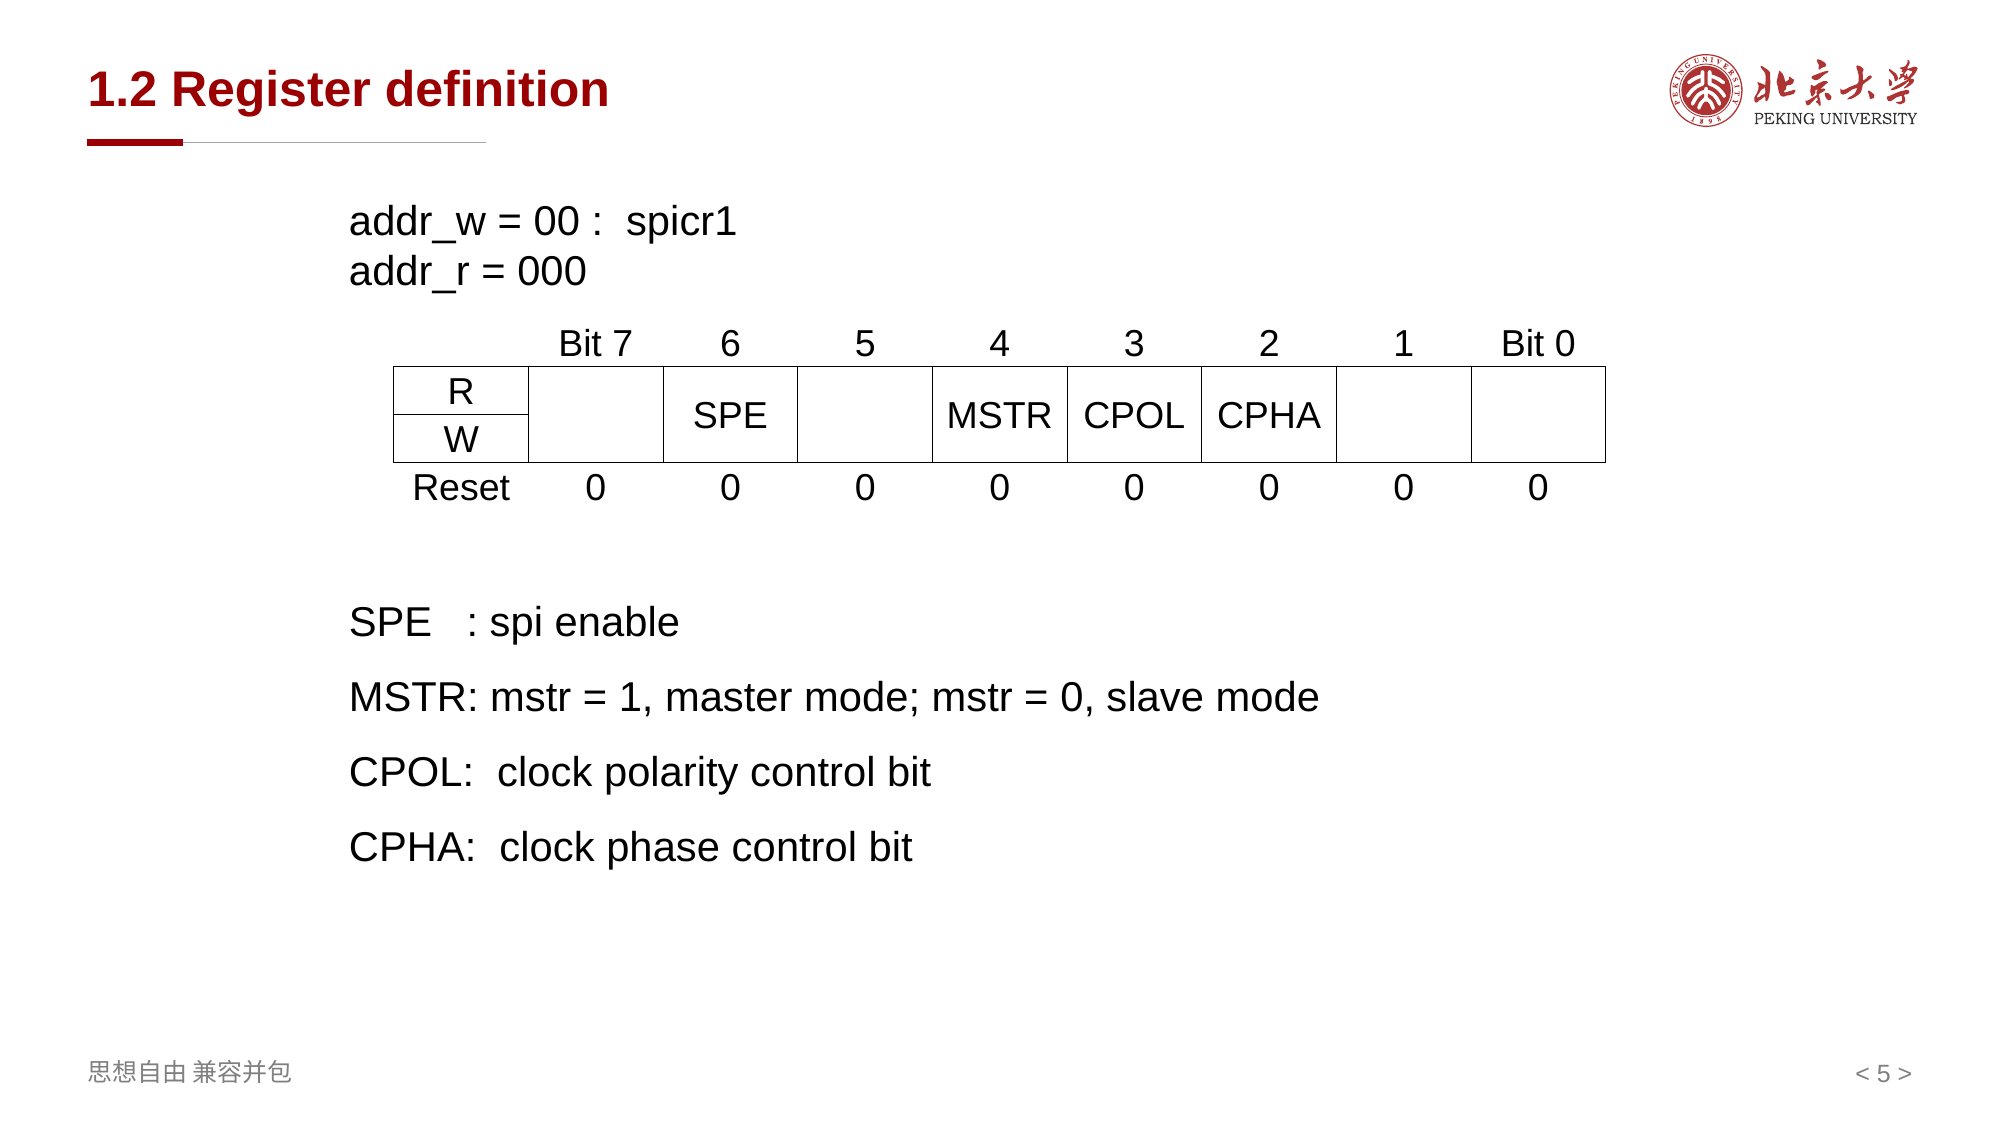

# 1.2 Register definition
addr_w = 00 :  spicr1
addr_r = 000
|  | Bit 7 | 6 | 5 | 4 | 3 | 2 | 1 | Bit 0 |
| --- | --- | --- | --- | --- | --- | --- | --- | --- |
| R |  | SPE |  | MSTR | CPOL | CPHA |  |  |
| W |  |  |  |  |  |  |  |  |
| Reset | 0 | 0 | 0 | 0 | 0 | 0 | 0 | 0 |
SPE   : spi enable
MSTR: mstr = 1, master mode; mstr = 0, slave mode
CPOL:  clock polarity control bit
CPHA:  clock phase control bit
< 5 >